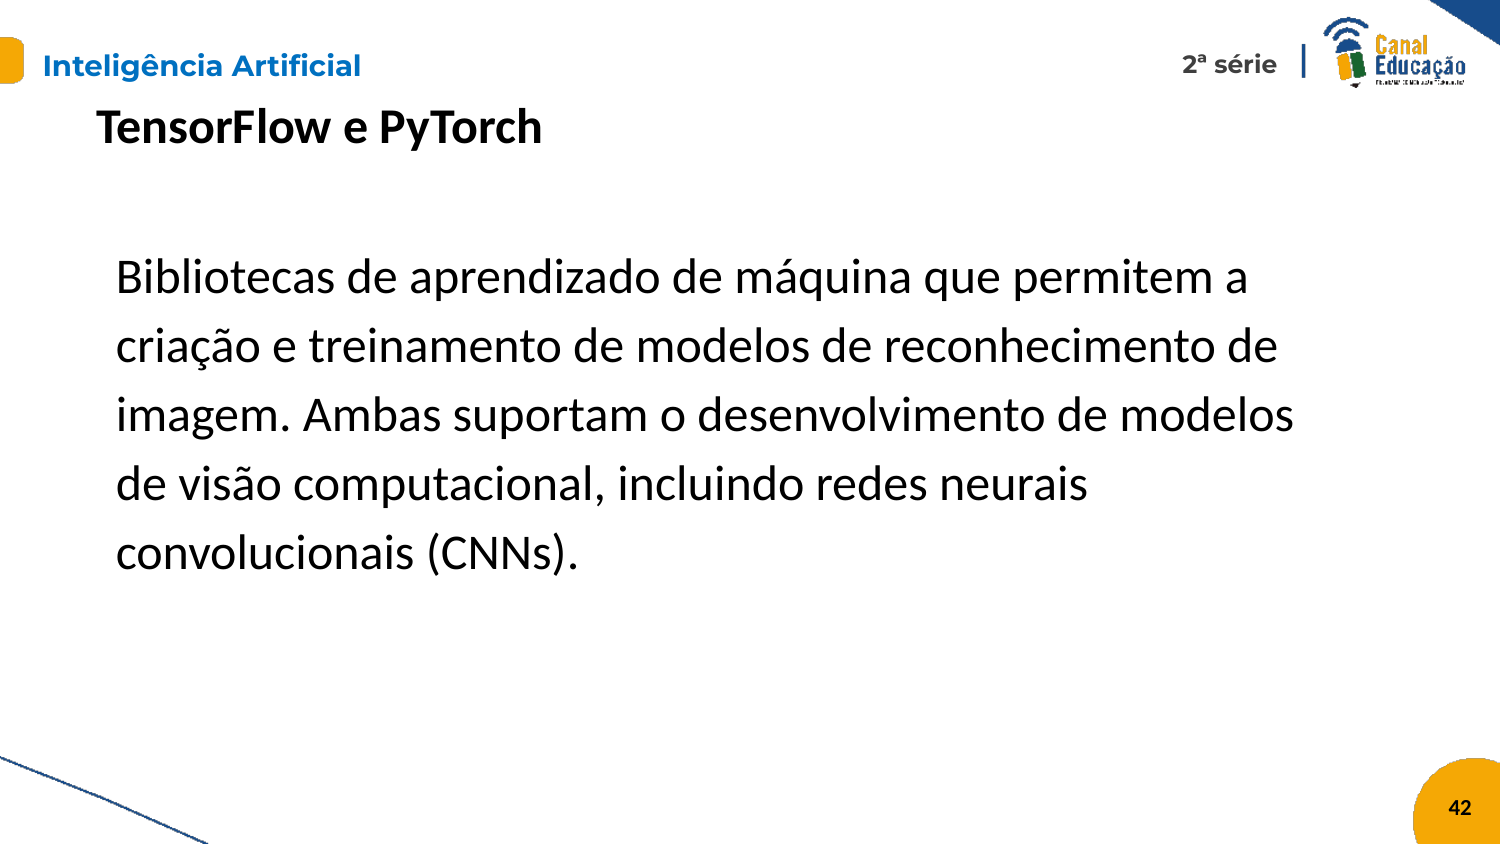

# TensorFlow e PyTorch
Bibliotecas de aprendizado de máquina que permitem a criação e treinamento de modelos de reconhecimento de imagem. Ambas suportam o desenvolvimento de modelos de visão computacional, incluindo redes neurais convolucionais (CNNs).
42